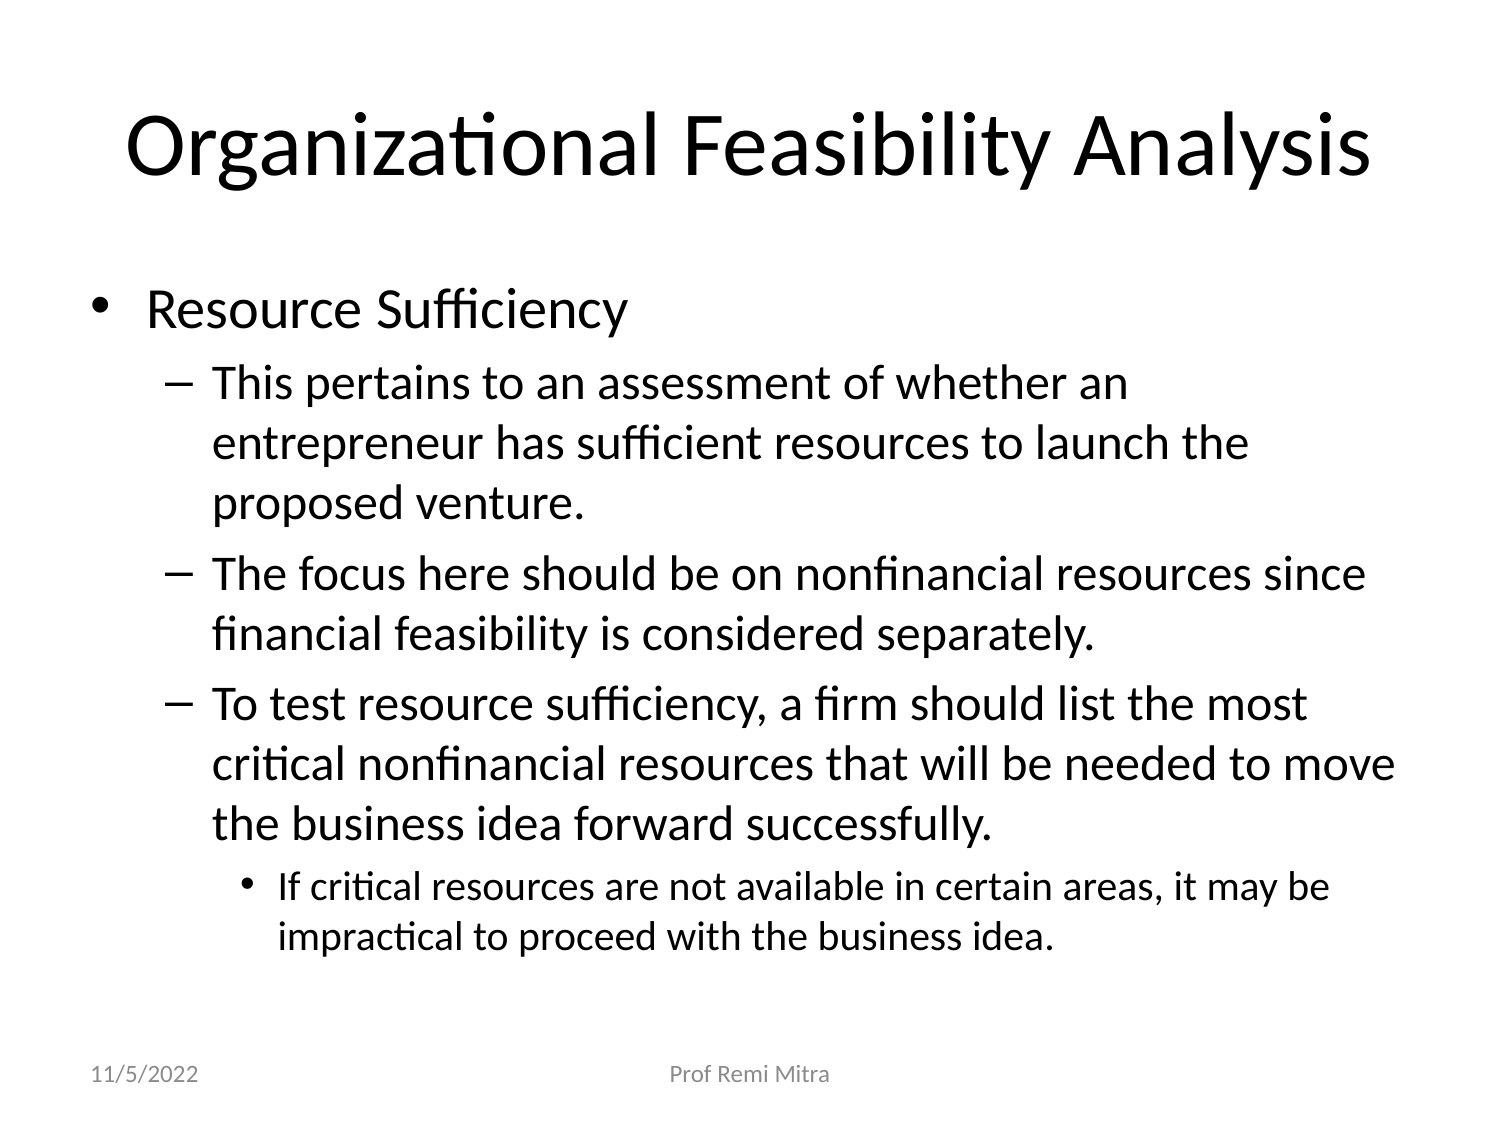

# Organizational Feasibility Analysis
Resource Sufficiency
This pertains to an assessment of whether an entrepreneur has sufficient resources to launch the proposed venture.
The focus here should be on nonfinancial resources since financial feasibility is considered separately.
To test resource sufficiency, a firm should list the most critical nonfinancial resources that will be needed to move the business idea forward successfully.
If critical resources are not available in certain areas, it may be impractical to proceed with the business idea.
11/5/2022
Prof Remi Mitra